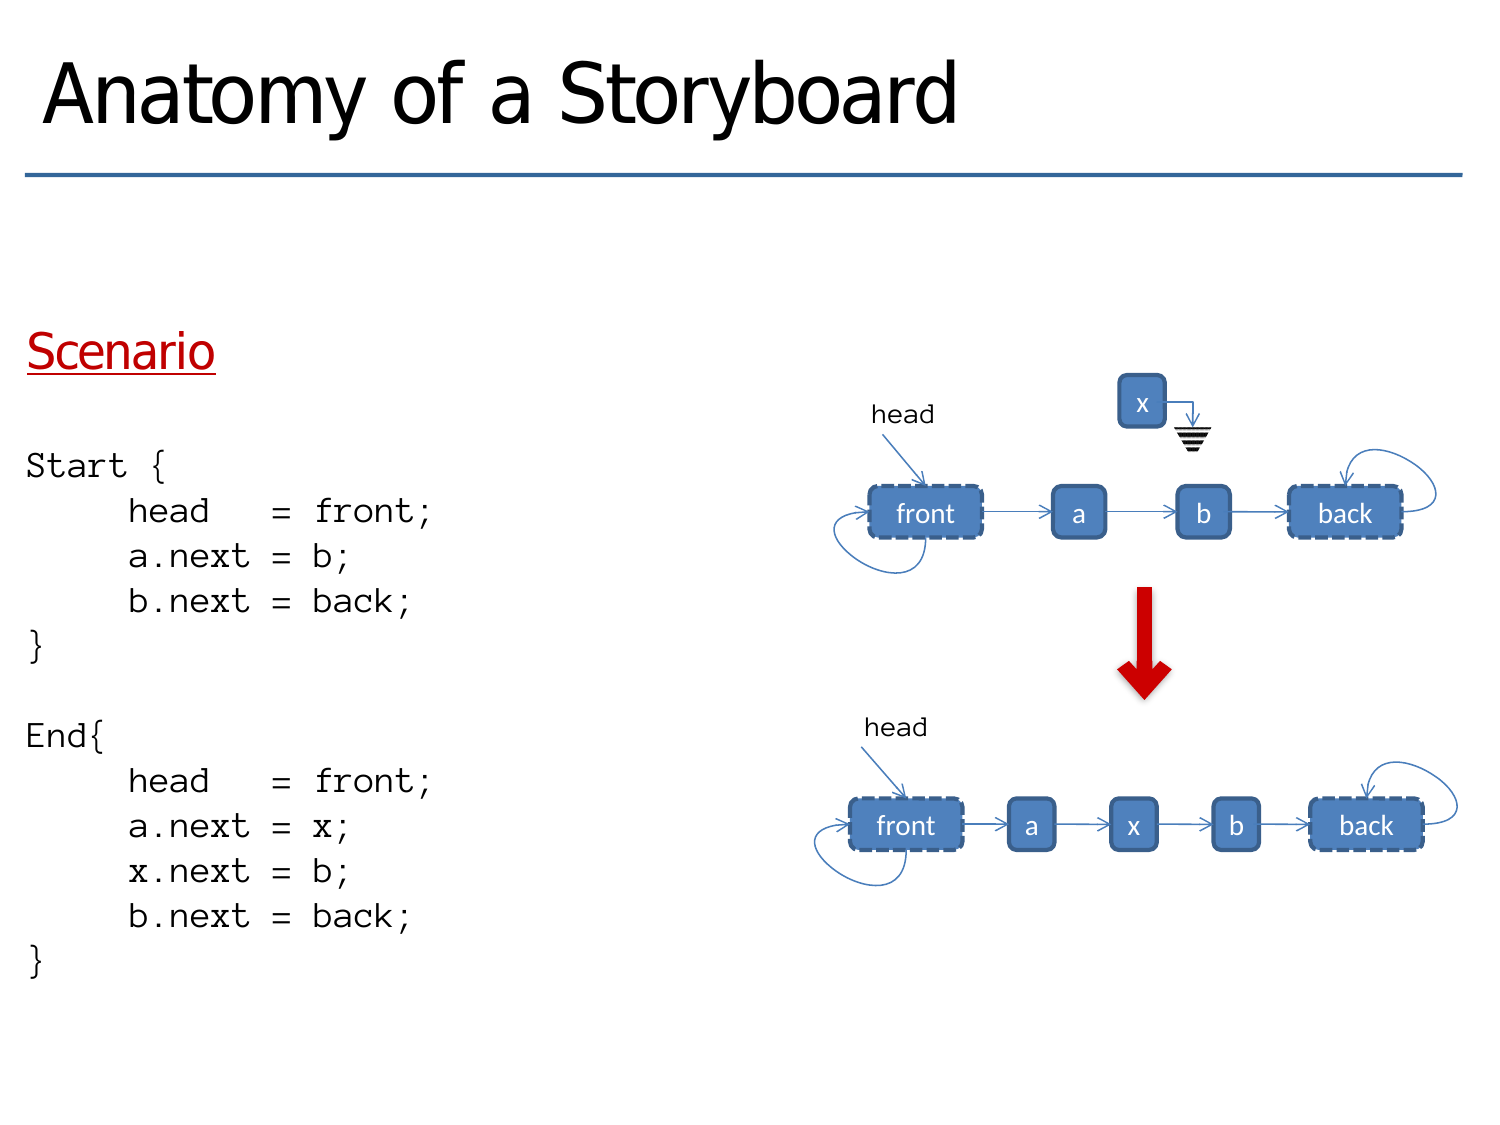

# Anatomy of a Storyboard
Scenario

Start {
     head   = front;
     a.next = b;
     b.next = back;
}

End{
     head   = front;
     a.next = x;
     x.next = b;
     b.next = back;
}

x
head
head

front
a
b
back
front
a
x
b
back